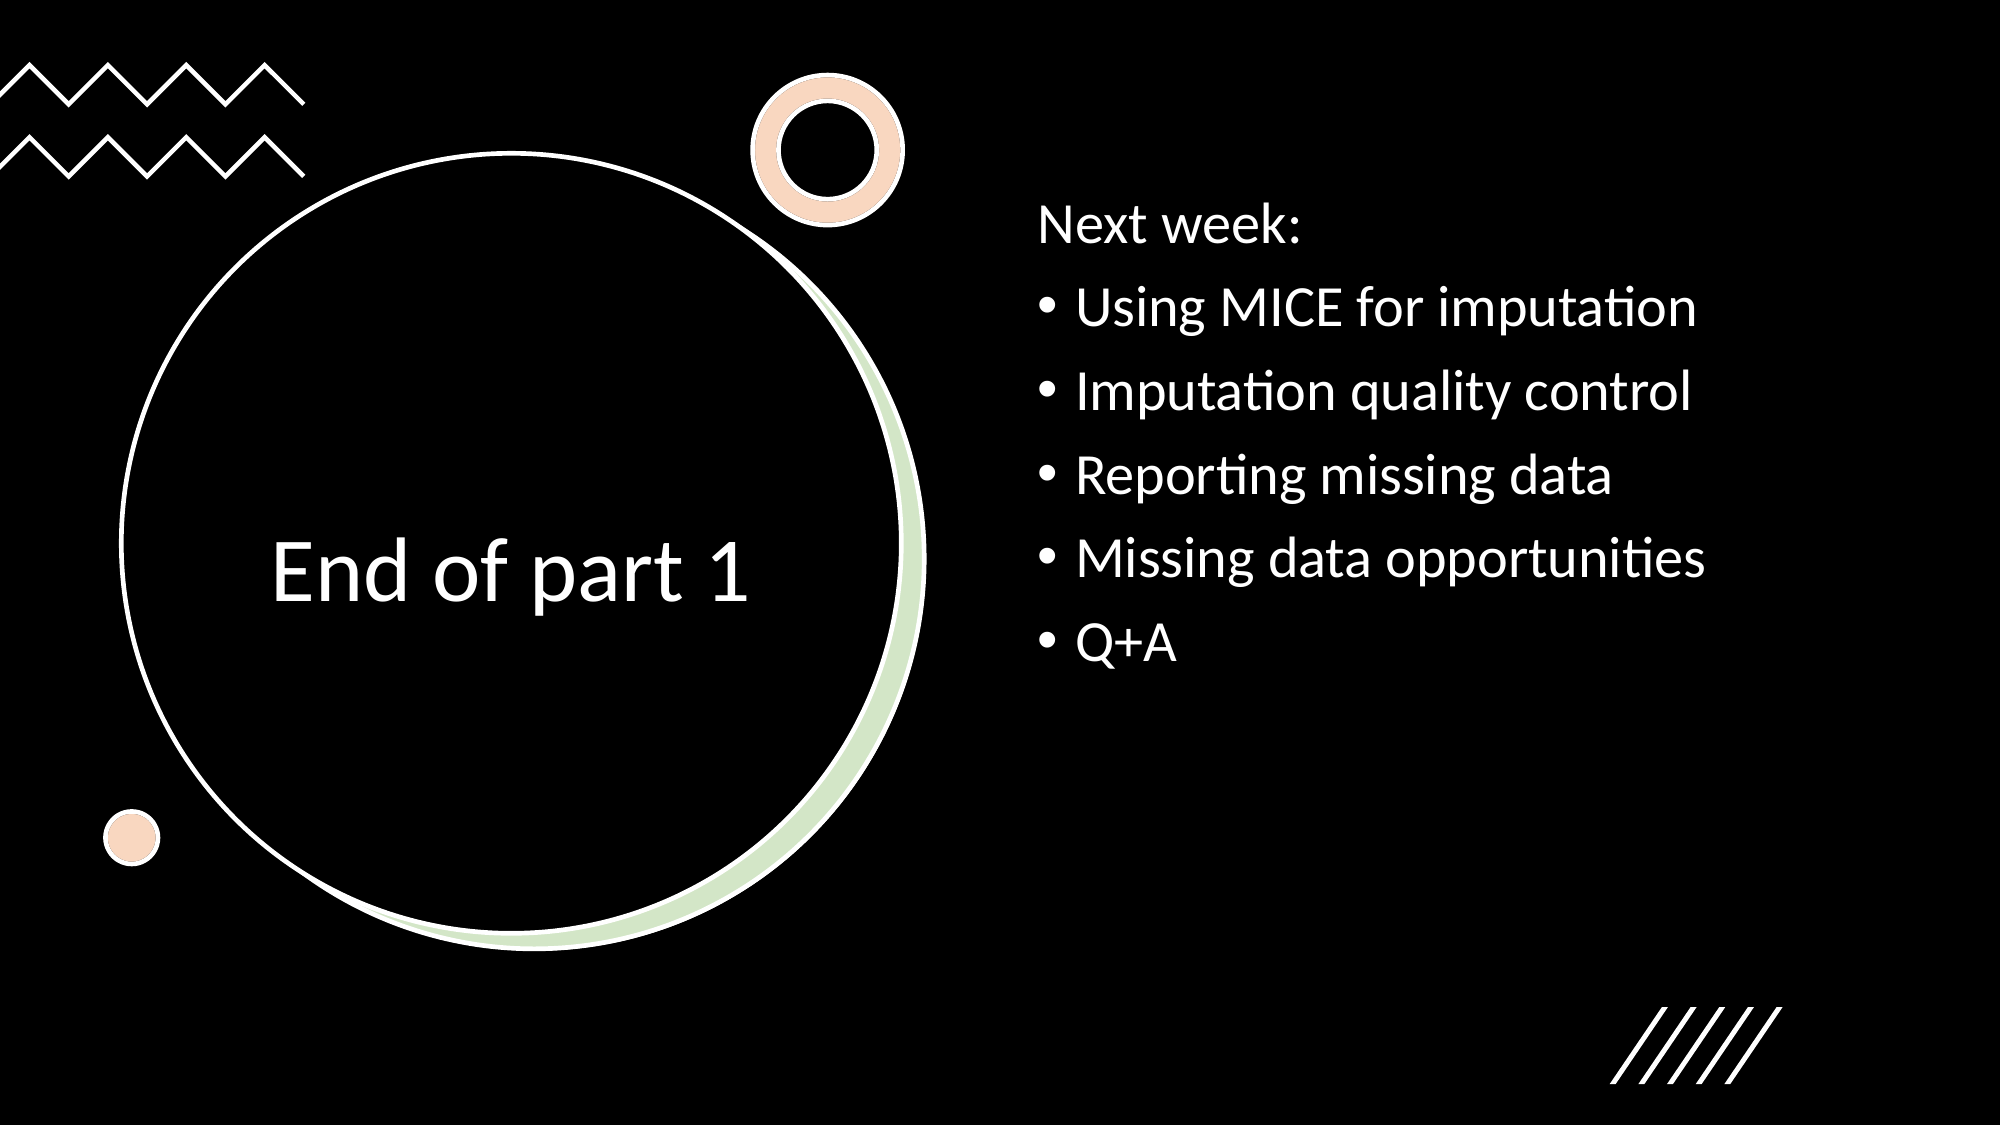

Next week:
Using MICE for imputation
Imputation quality control
Reporting missing data
Missing data opportunities
Q+A

# End of part 1